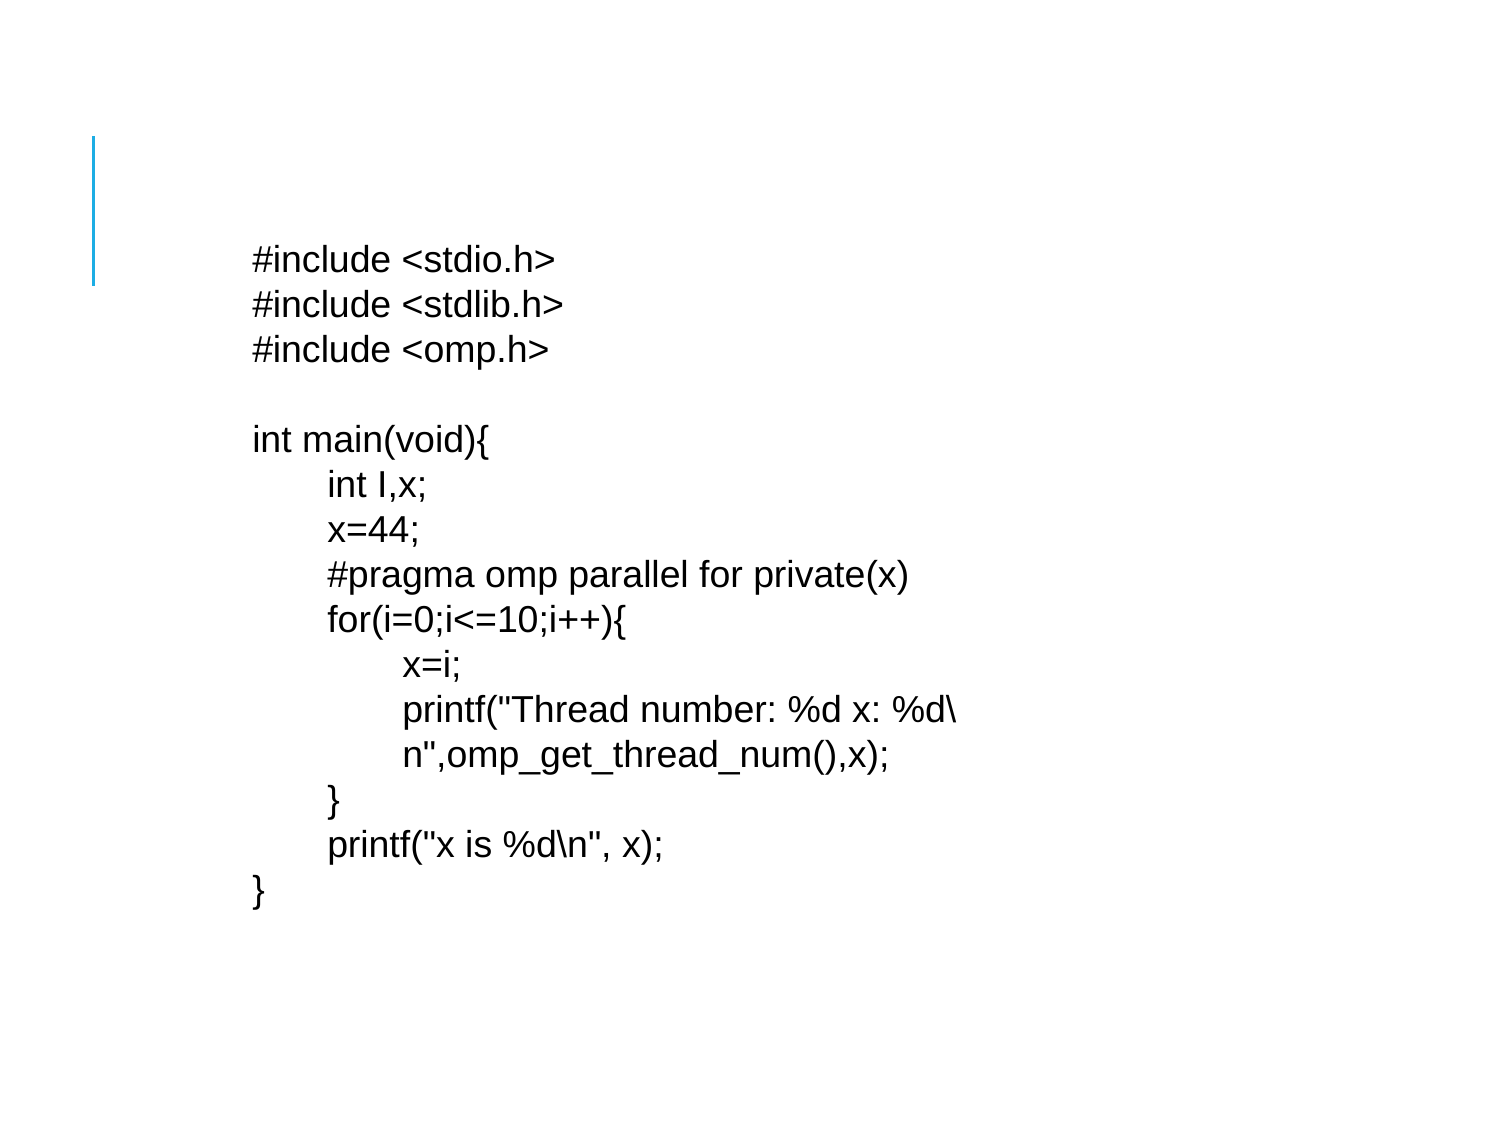

#include <stdio.h>
#include <stdlib.h>
#include <omp.h>

int main(void){
int I,x;
x=44;
#pragma omp parallel for private(x)
for(i=0;i<=10;i++){
x=i;
printf("Thread number: %d x: %d\n",omp_get_thread_num(),x);
}
printf("x is %d\n", x);
}